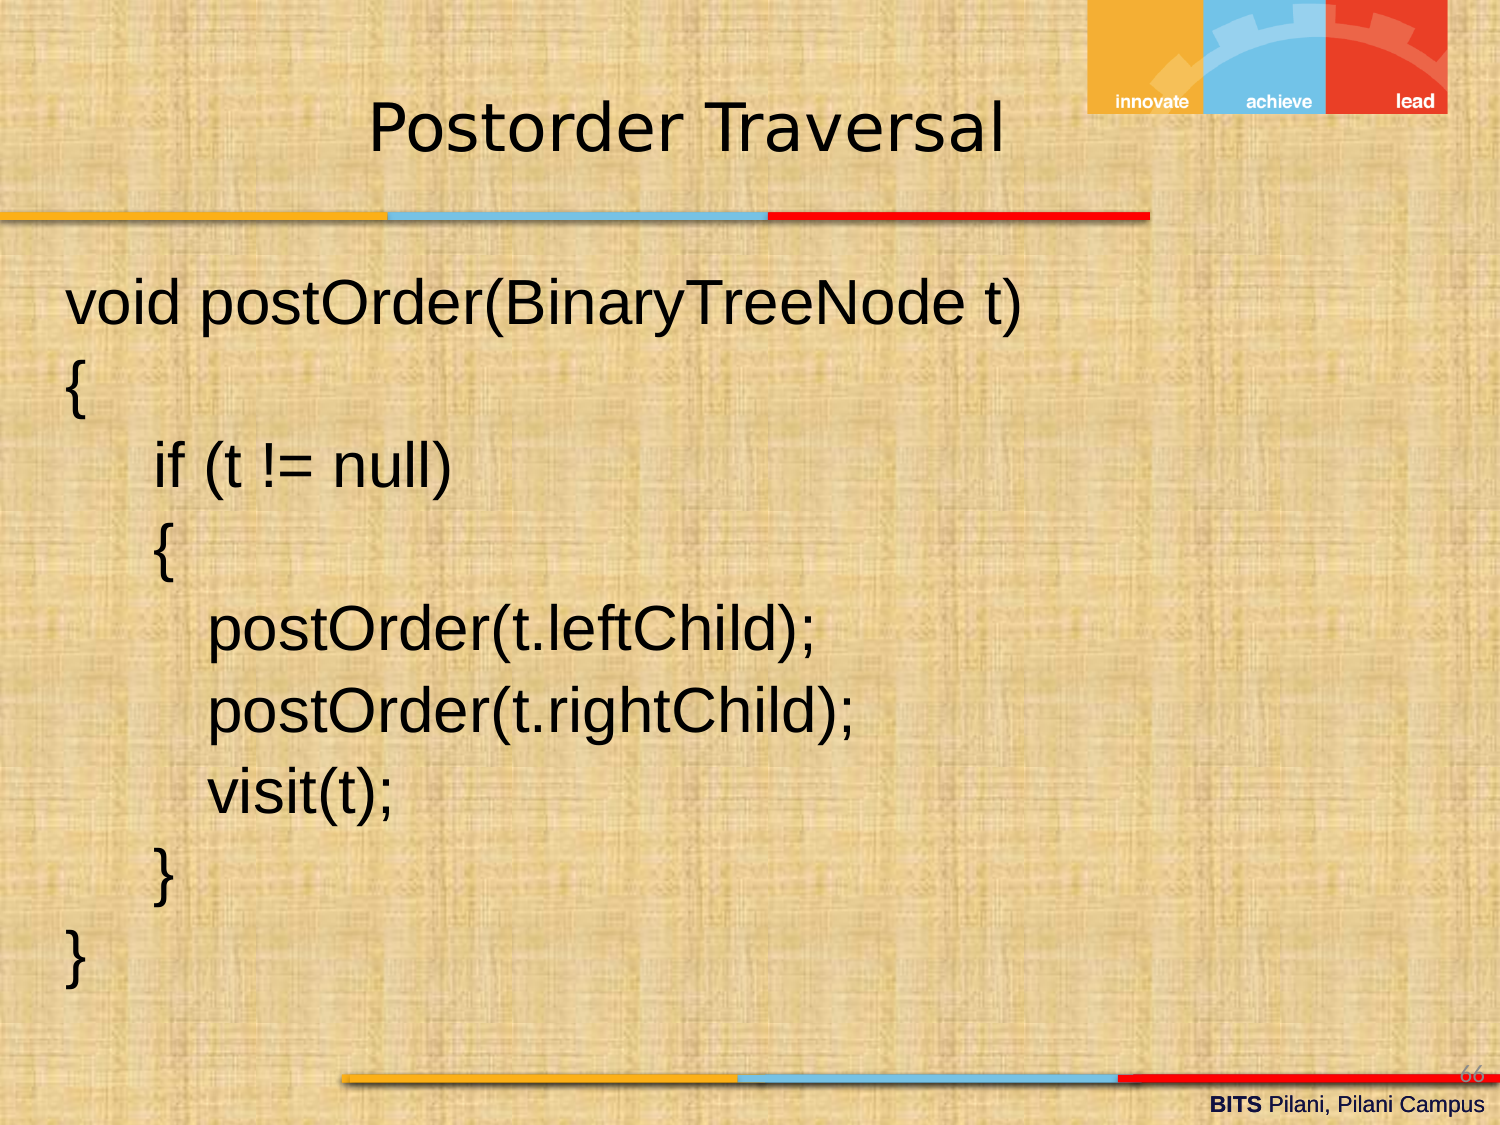

Postorder Traversal
void postOrder(BinaryTreeNode t)
{
     if (t != null)
     {
        postOrder(t.leftChild);
        postOrder(t.rightChild);
        visit(t);
     }
}

66